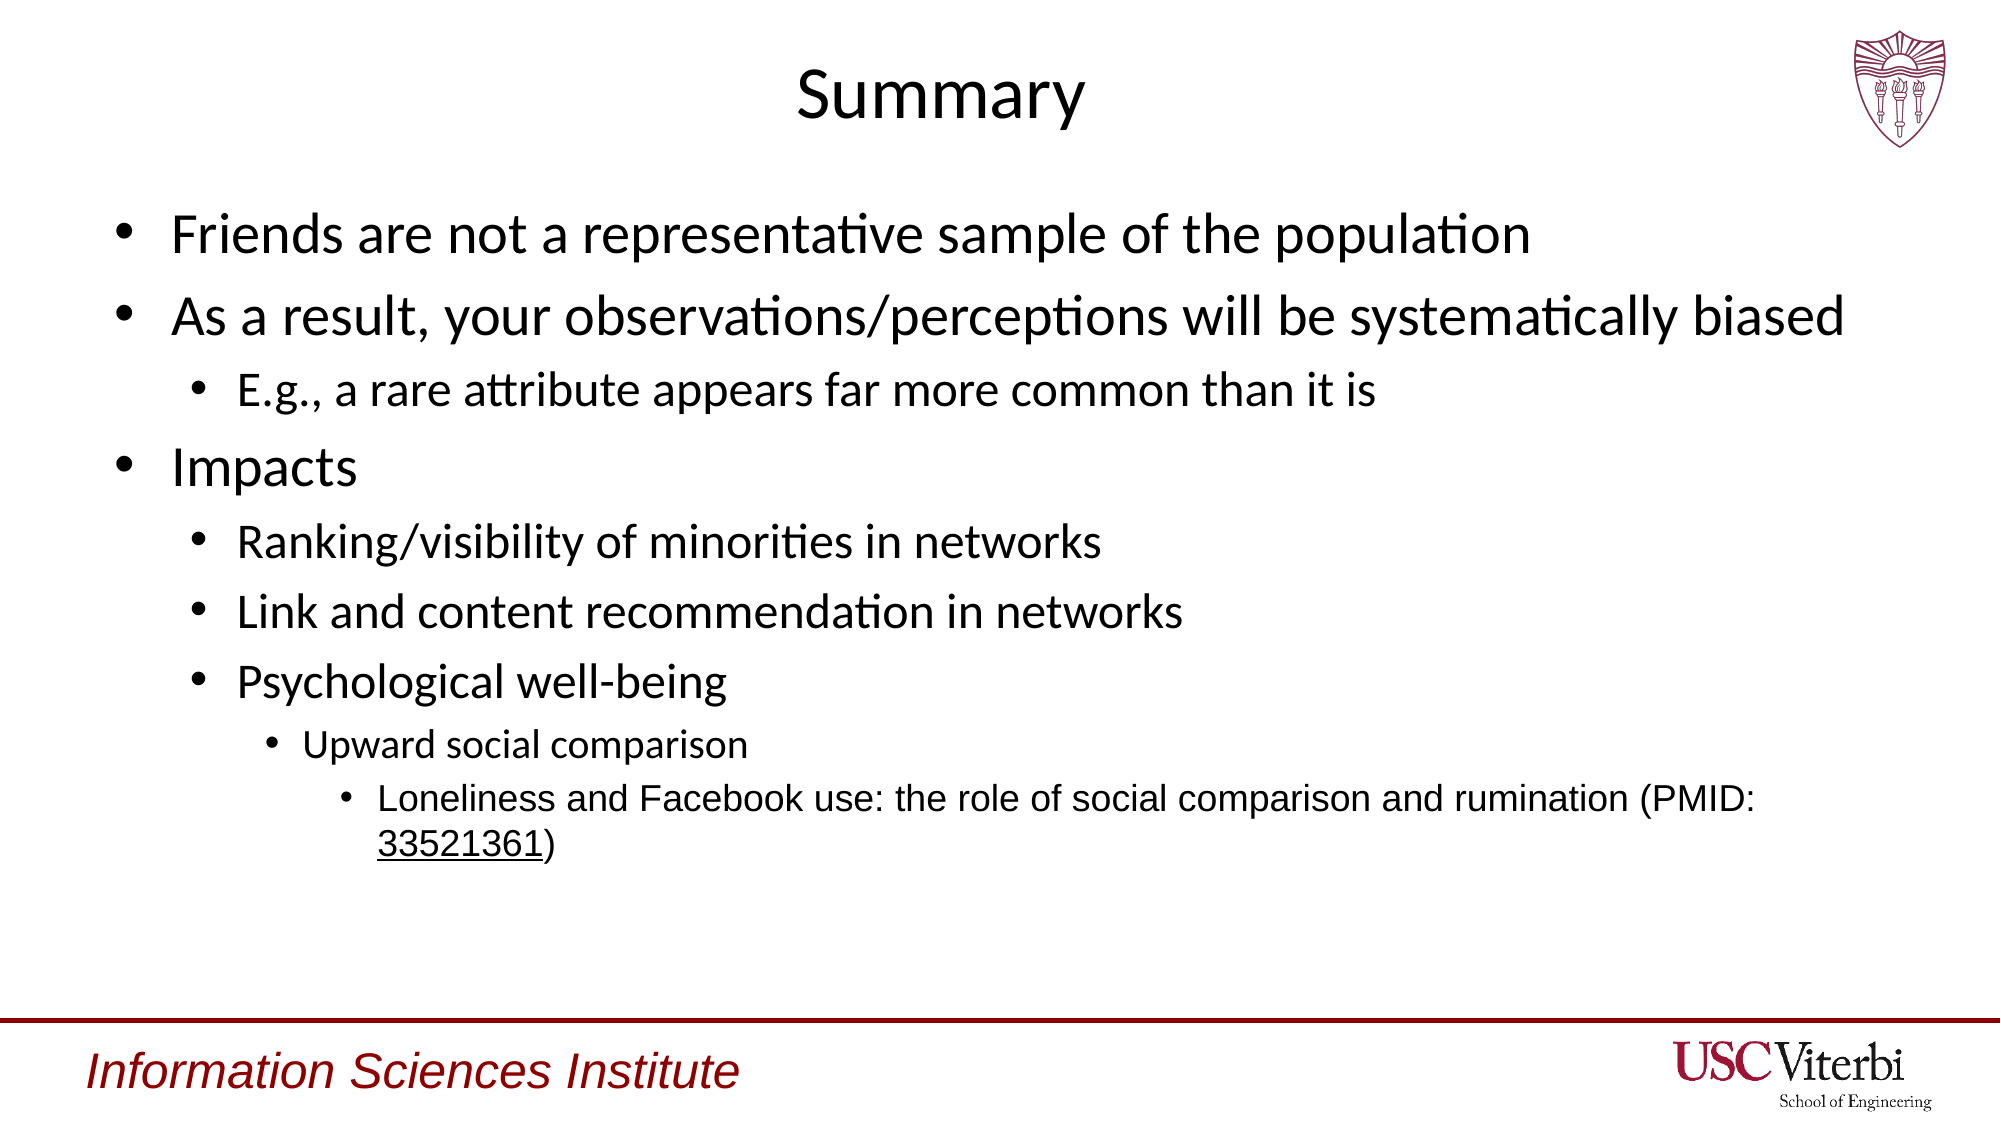

# Summary
Friends are not a representative sample of the population
As a result, your observations/perceptions will be systematically biased
E.g., a rare attribute appears far more common than it is
Impacts
Ranking/visibility of minorities in networks
Link and content recommendation in networks
Psychological well-being
Upward social comparison
Loneliness and Facebook use: the role of social comparison and rumination (PMID: 33521361)